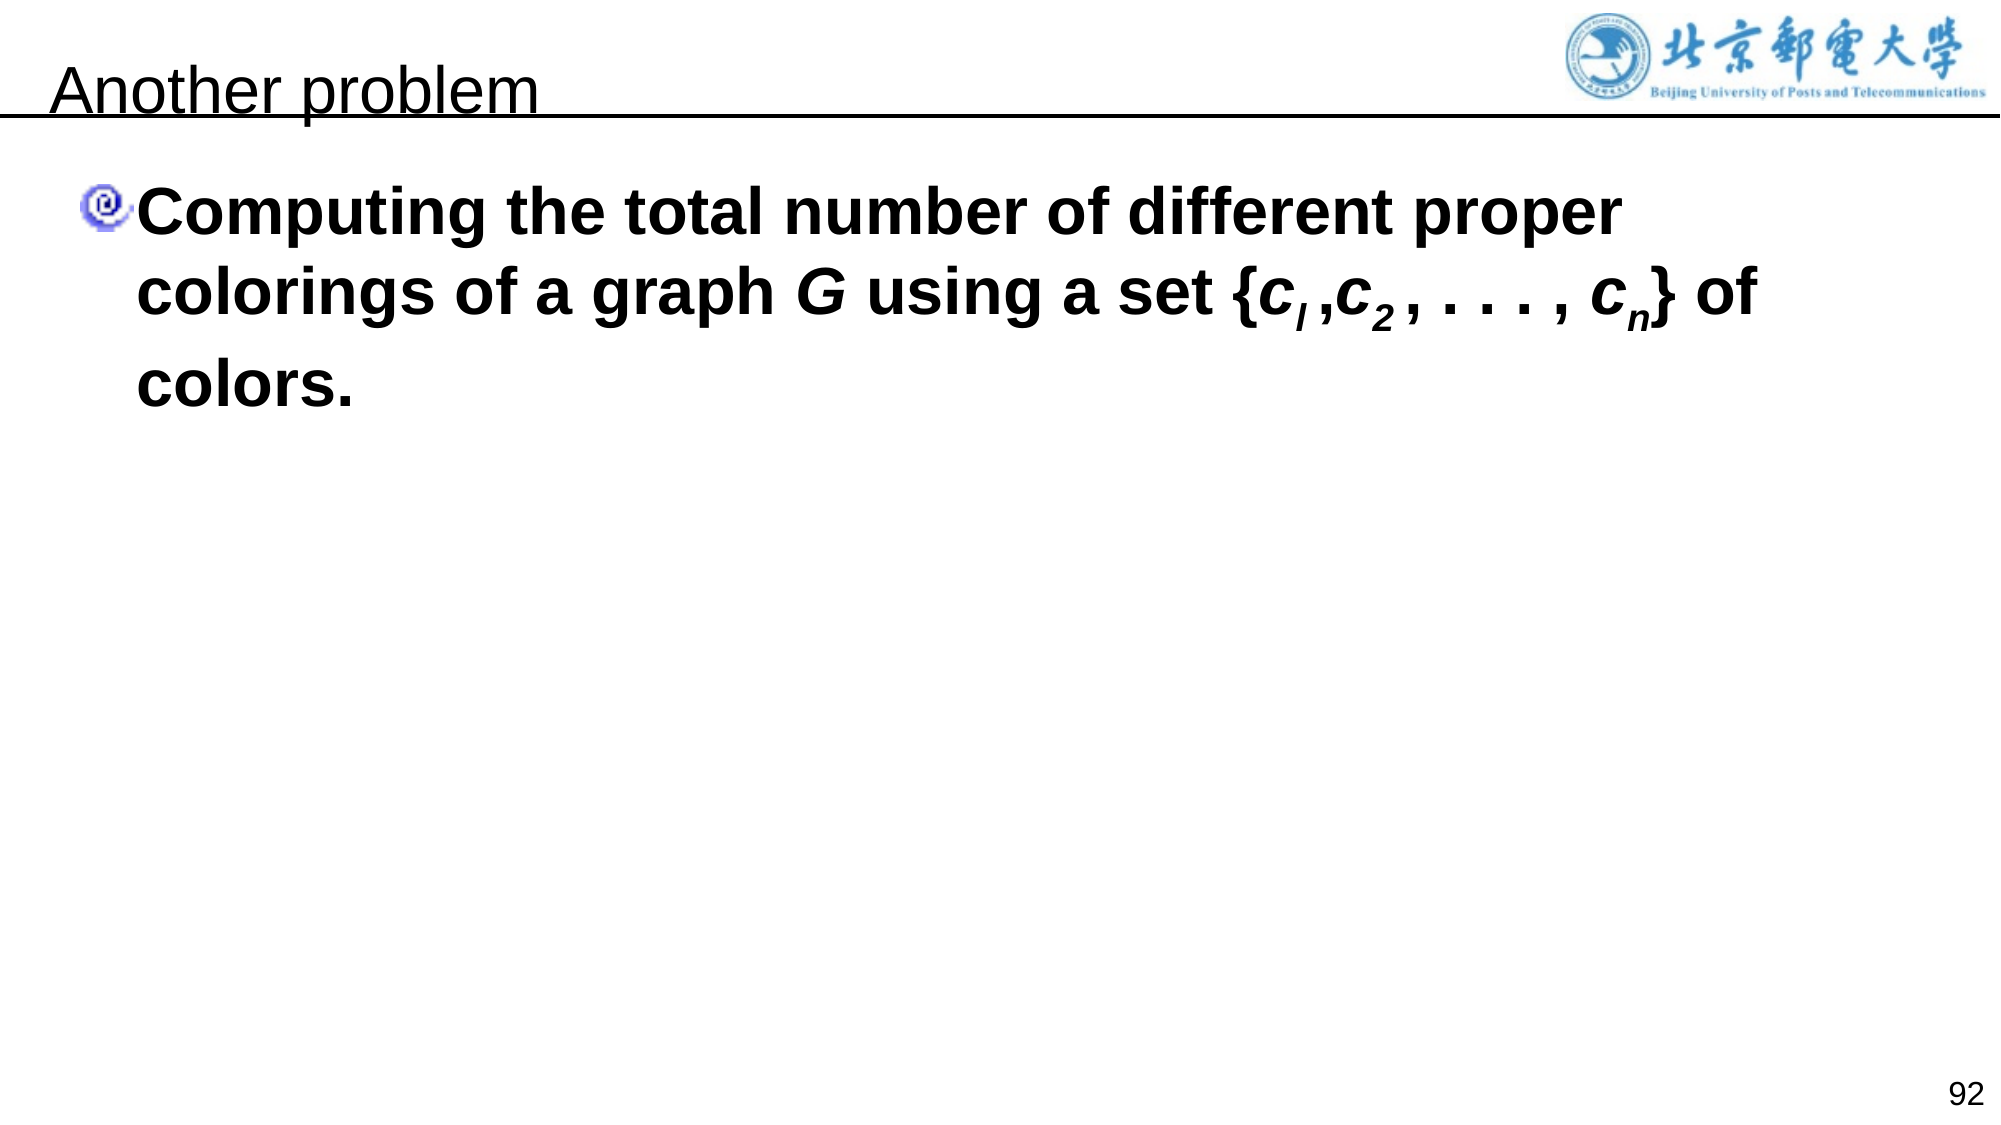

Another problem
Computing the total number of different proper colorings of a graph G using a set {cl ,c2 , . . . , cn} of colors.